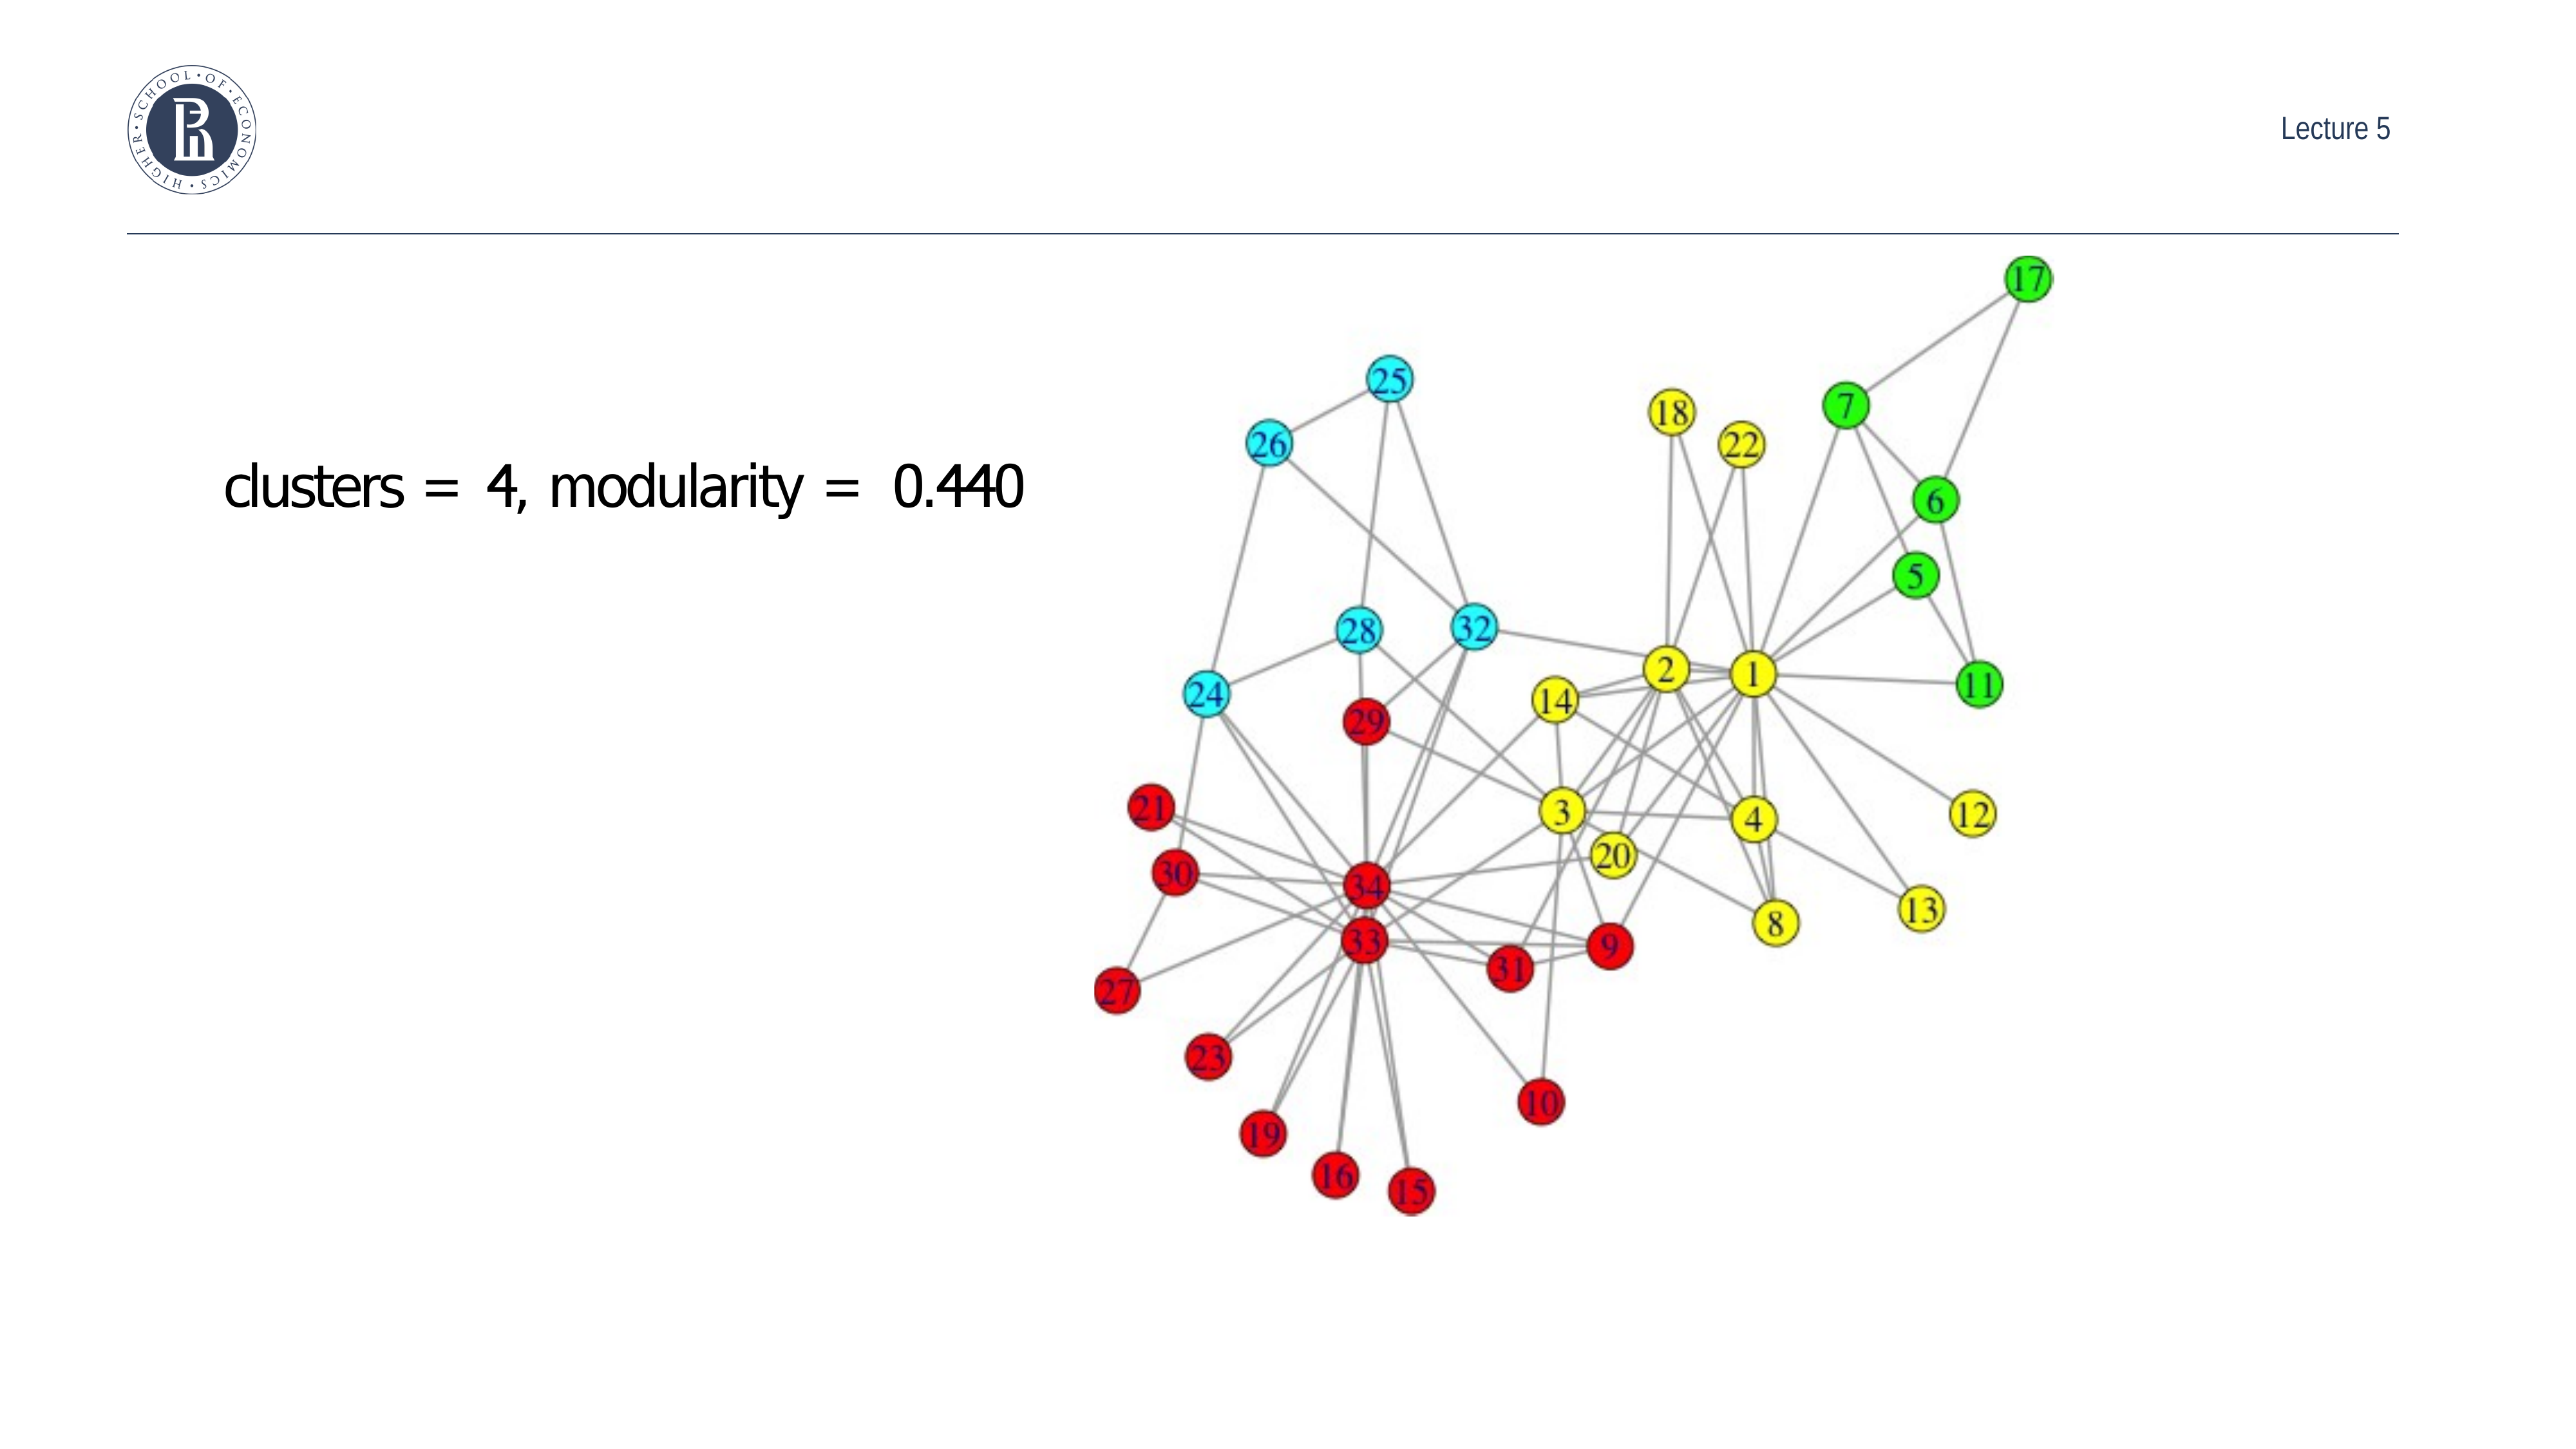

#

Walktrap
clusters = 4, modularity = 0.440